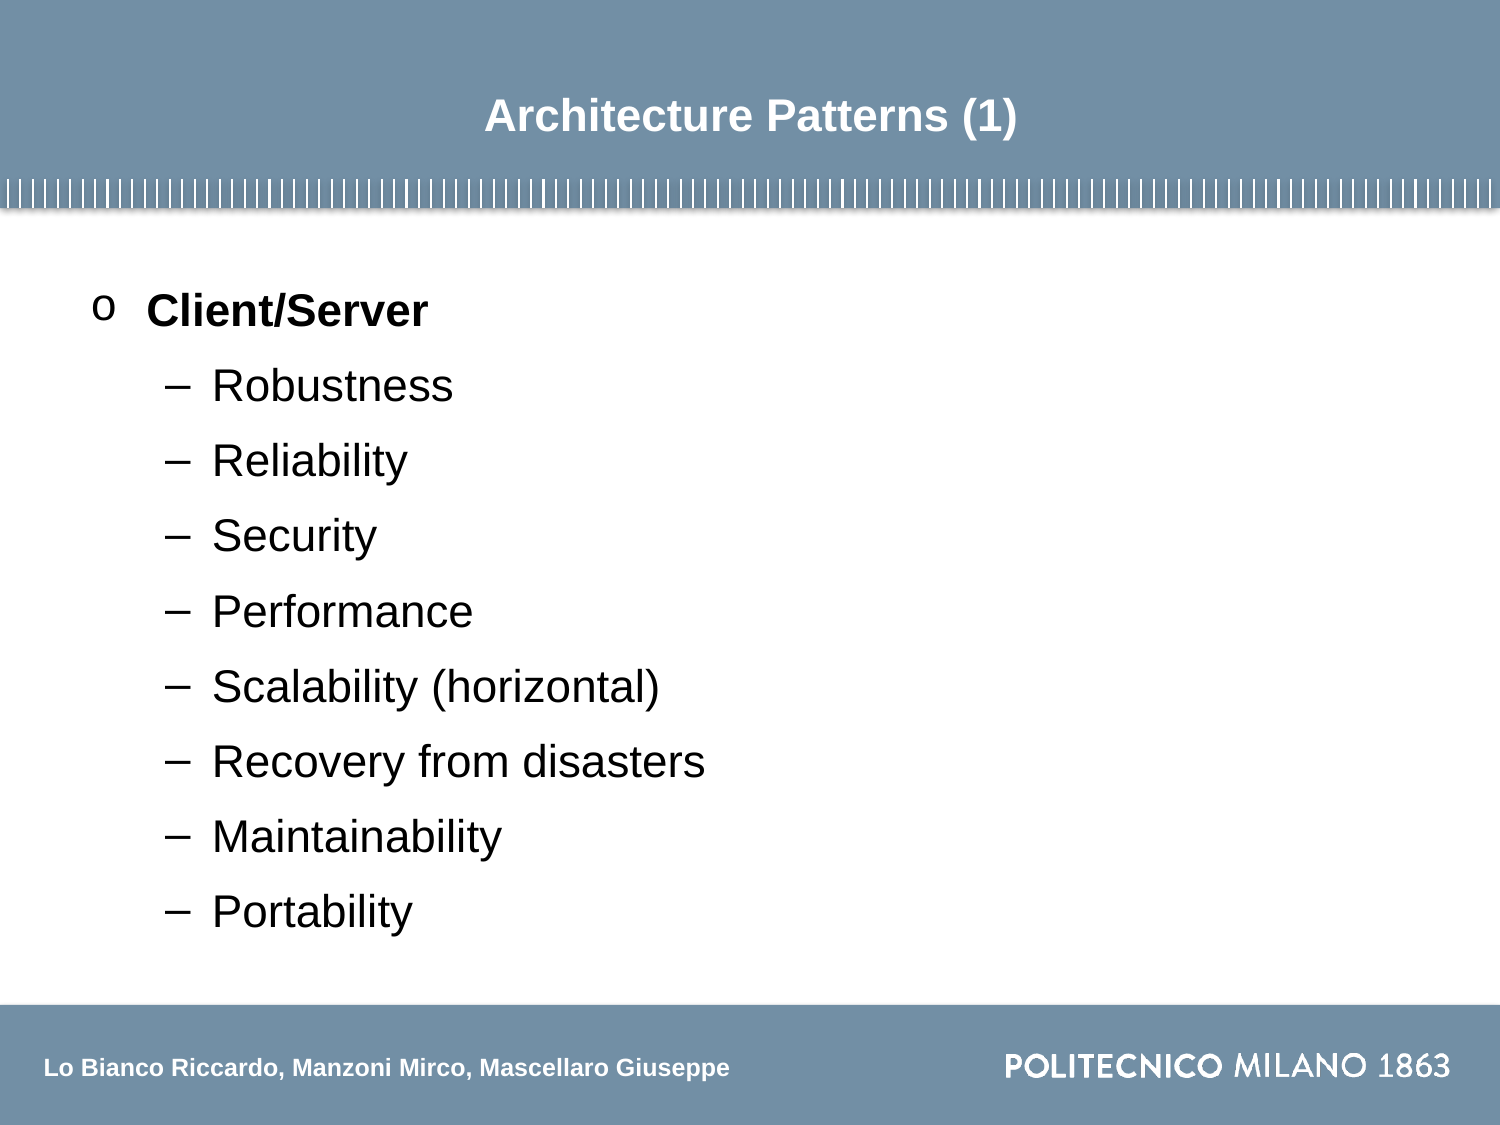

# Architecture Patterns (1)
Client/Server
Robustness
Reliability
Security
Performance
Scalability (horizontal)
Recovery from disasters
Maintainability
Portability